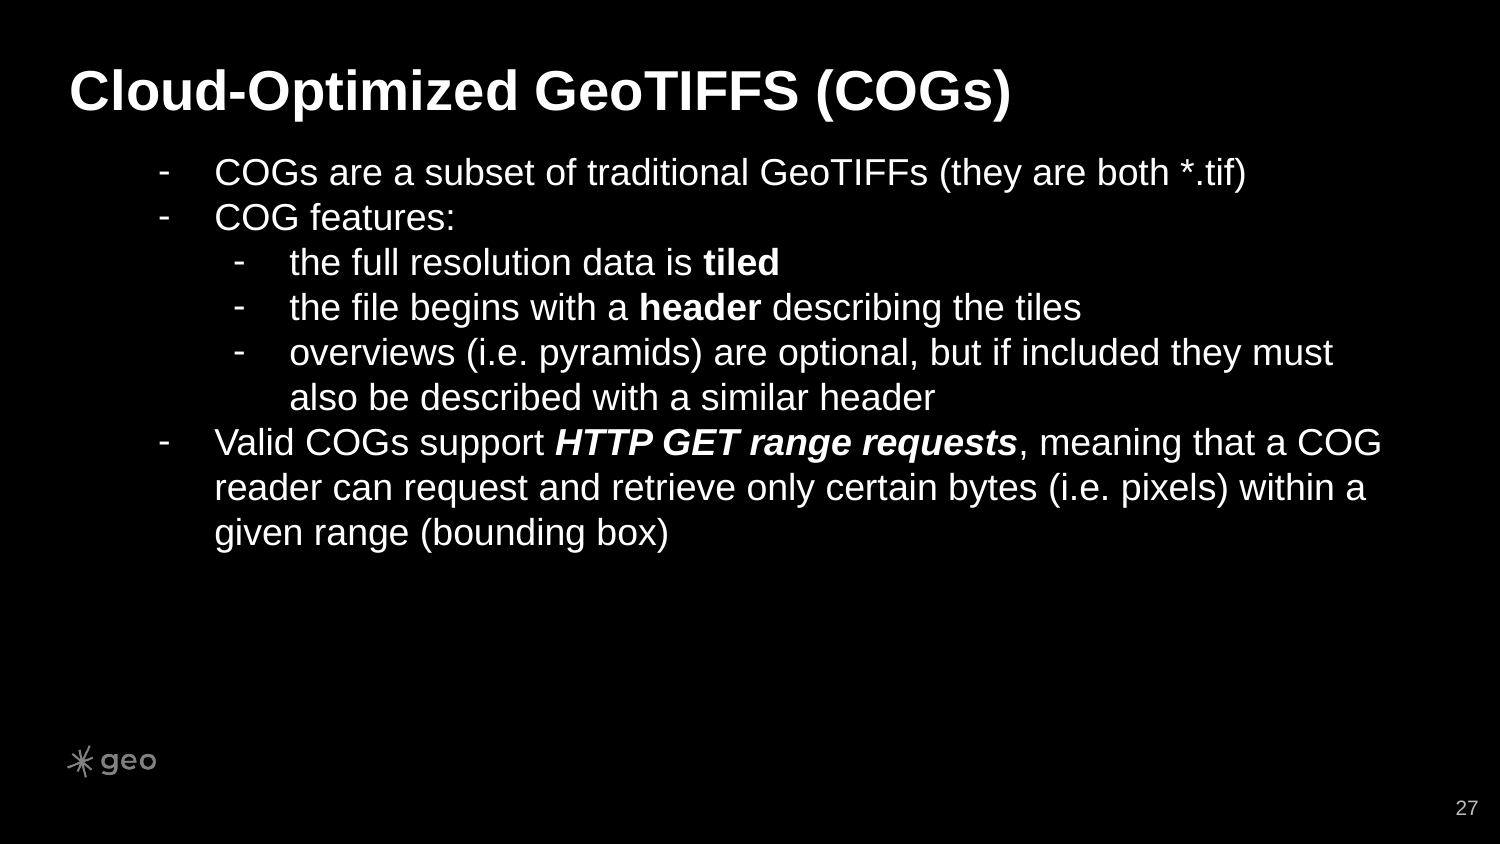

# Cloud-Optimized GeoTIFFS (COGs)
COGs are a subset of traditional GeoTIFFs (they are both *.tif)
COG features:
the full resolution data is tiled
the file begins with a header describing the tiles
overviews (i.e. pyramids) are optional, but if included they must also be described with a similar header
Valid COGs support HTTP GET range requests, meaning that a COG reader can request and retrieve only certain bytes (i.e. pixels) within a given range (bounding box)
27